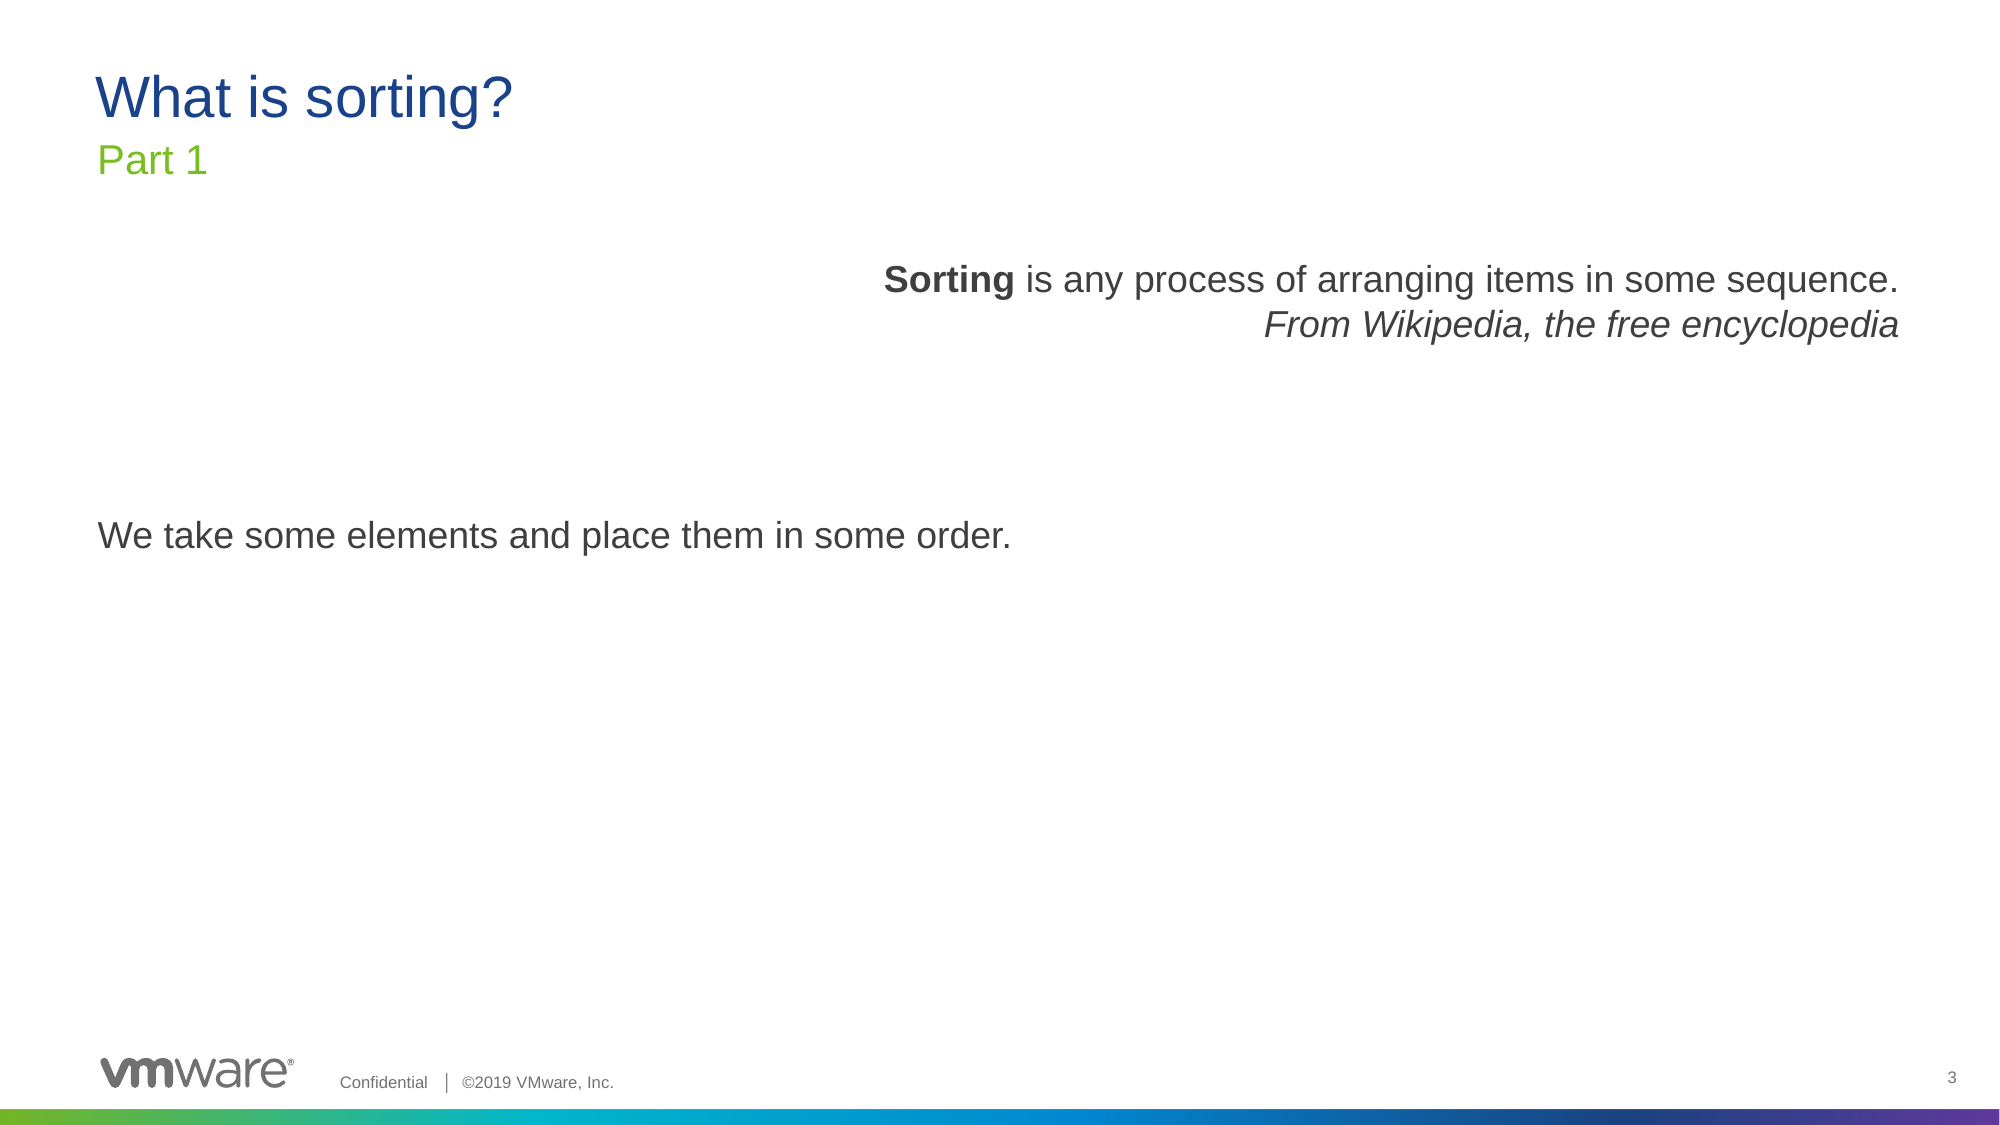

# What is sorting?
Part 1
Sorting is any process of arranging items in some sequence.
From Wikipedia, the free encyclopedia
We take some elements and place them in some order.